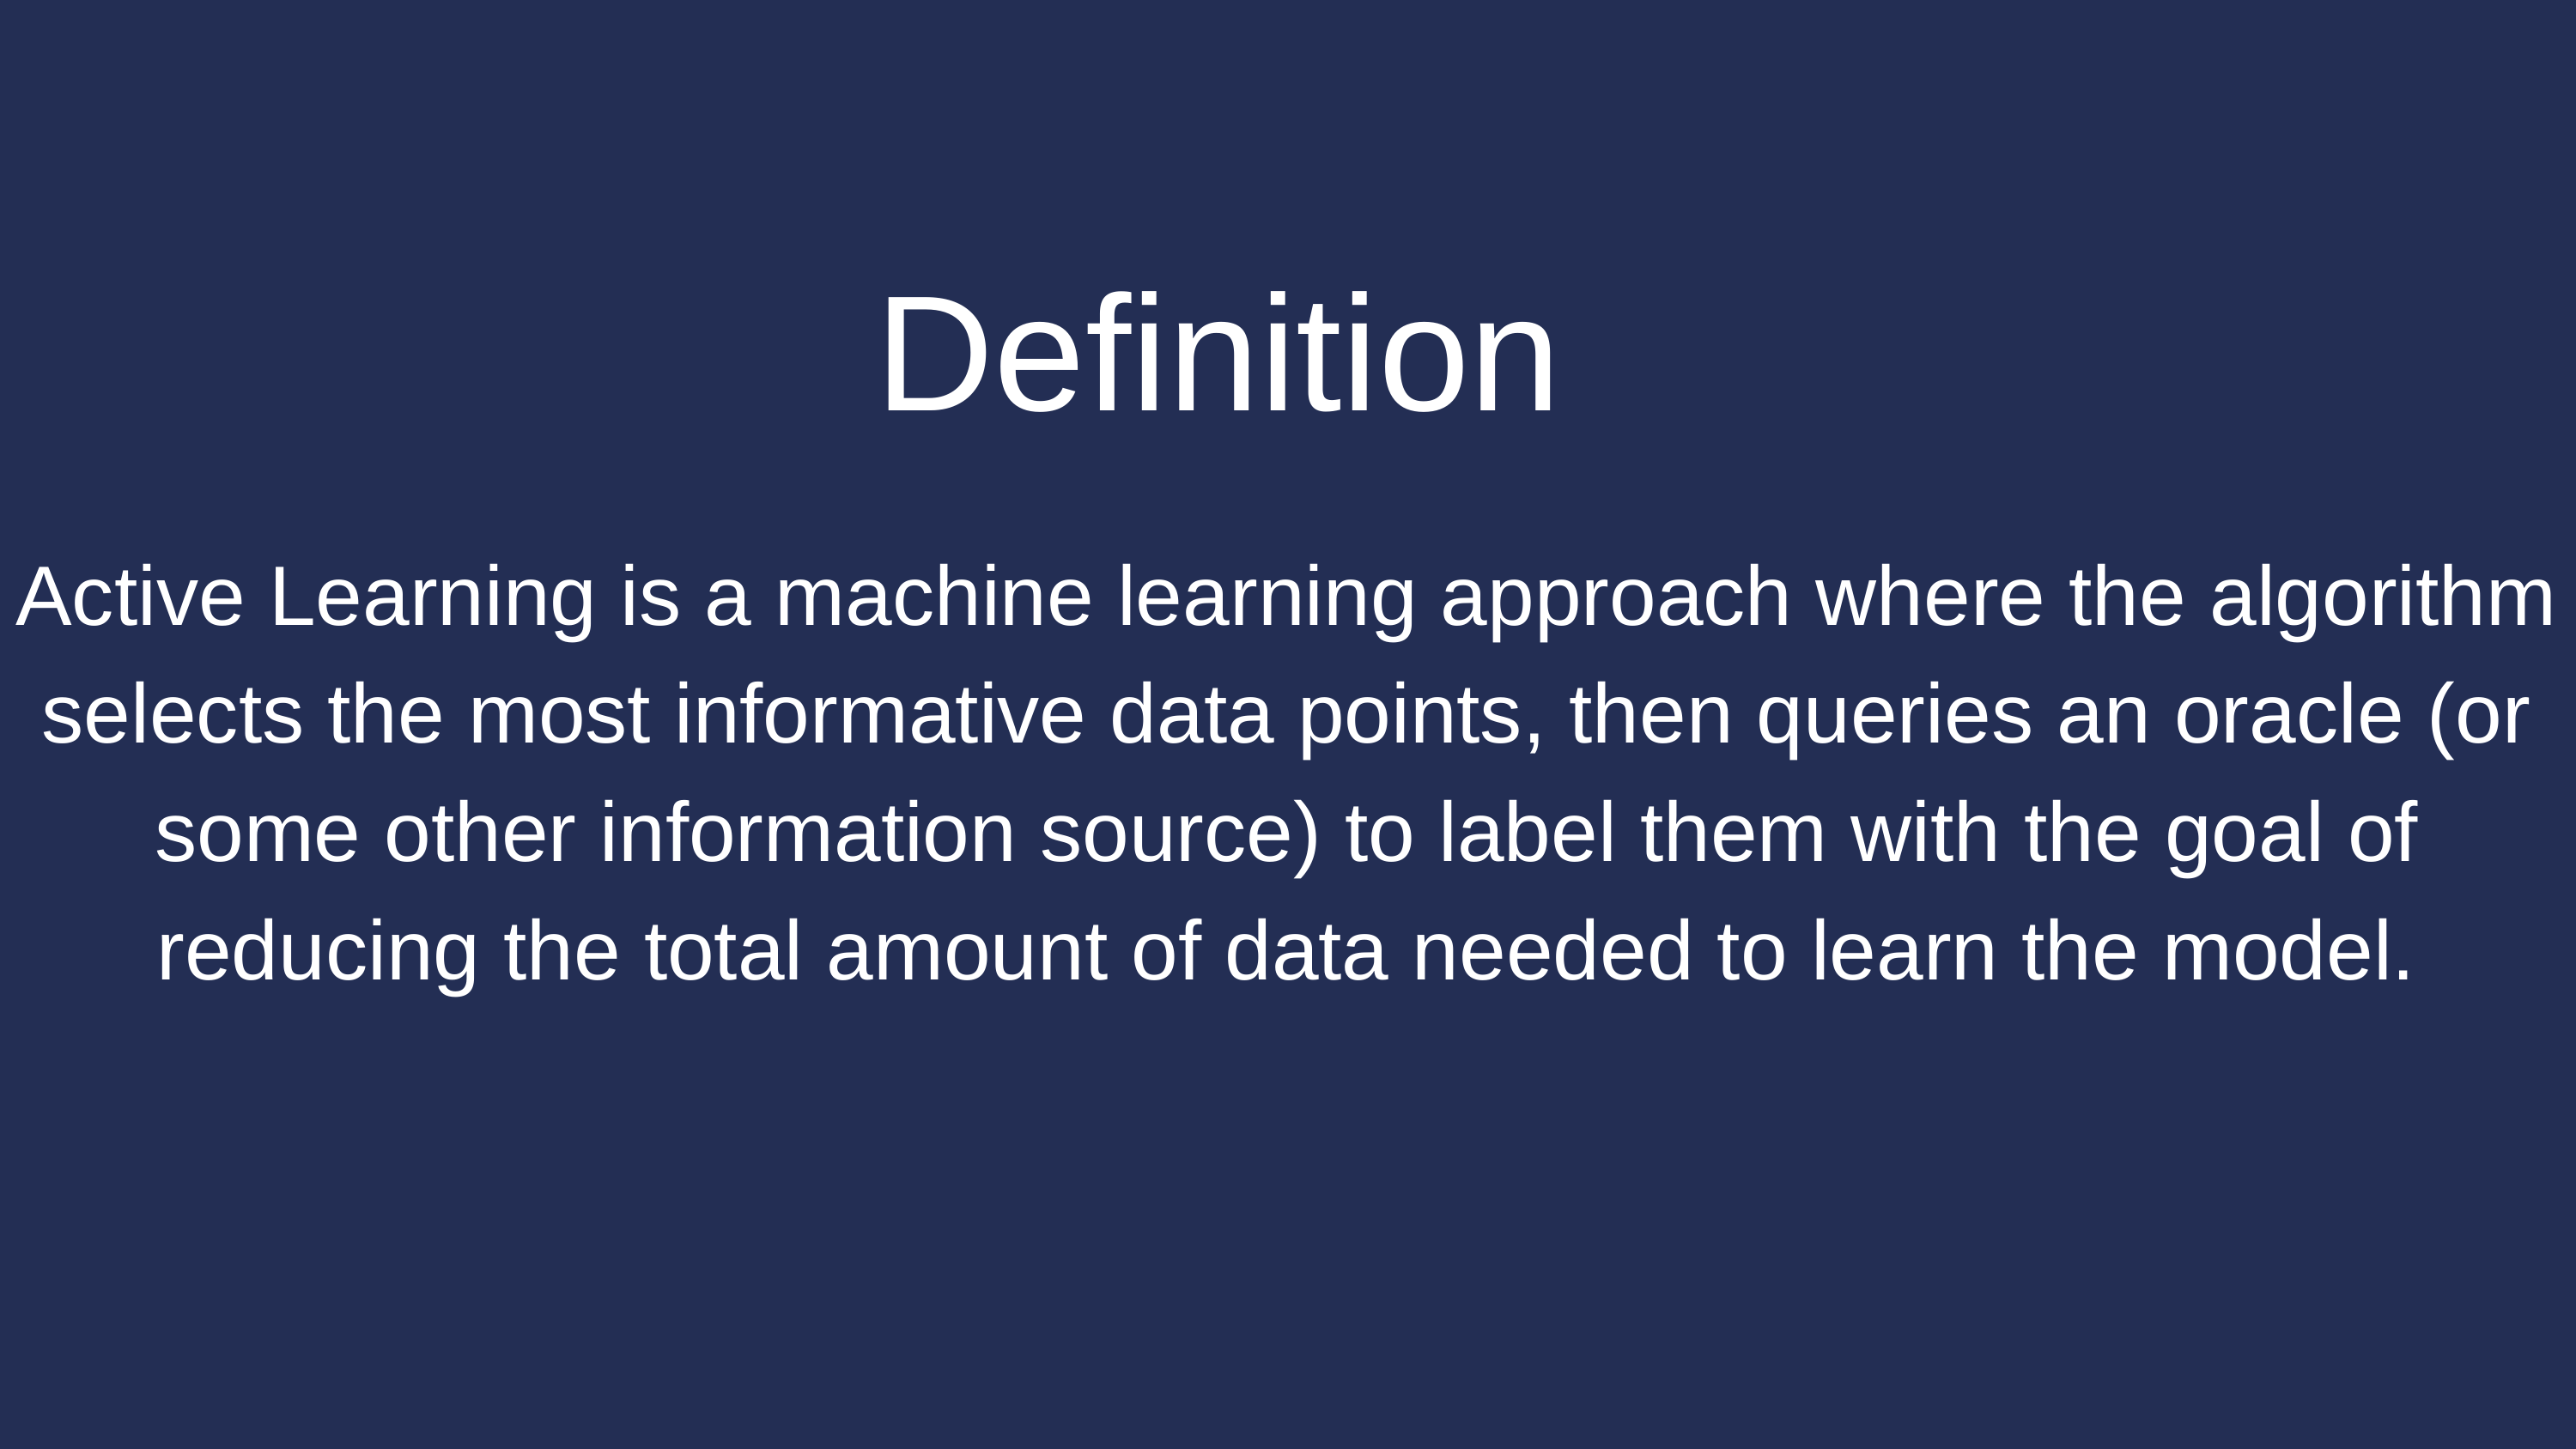

Definition
Active Learning is a machine learning approach where the algorithm selects the most informative data points, then queries an oracle (or some other information source) to label them with the goal of reducing the total amount of data needed to learn the model.